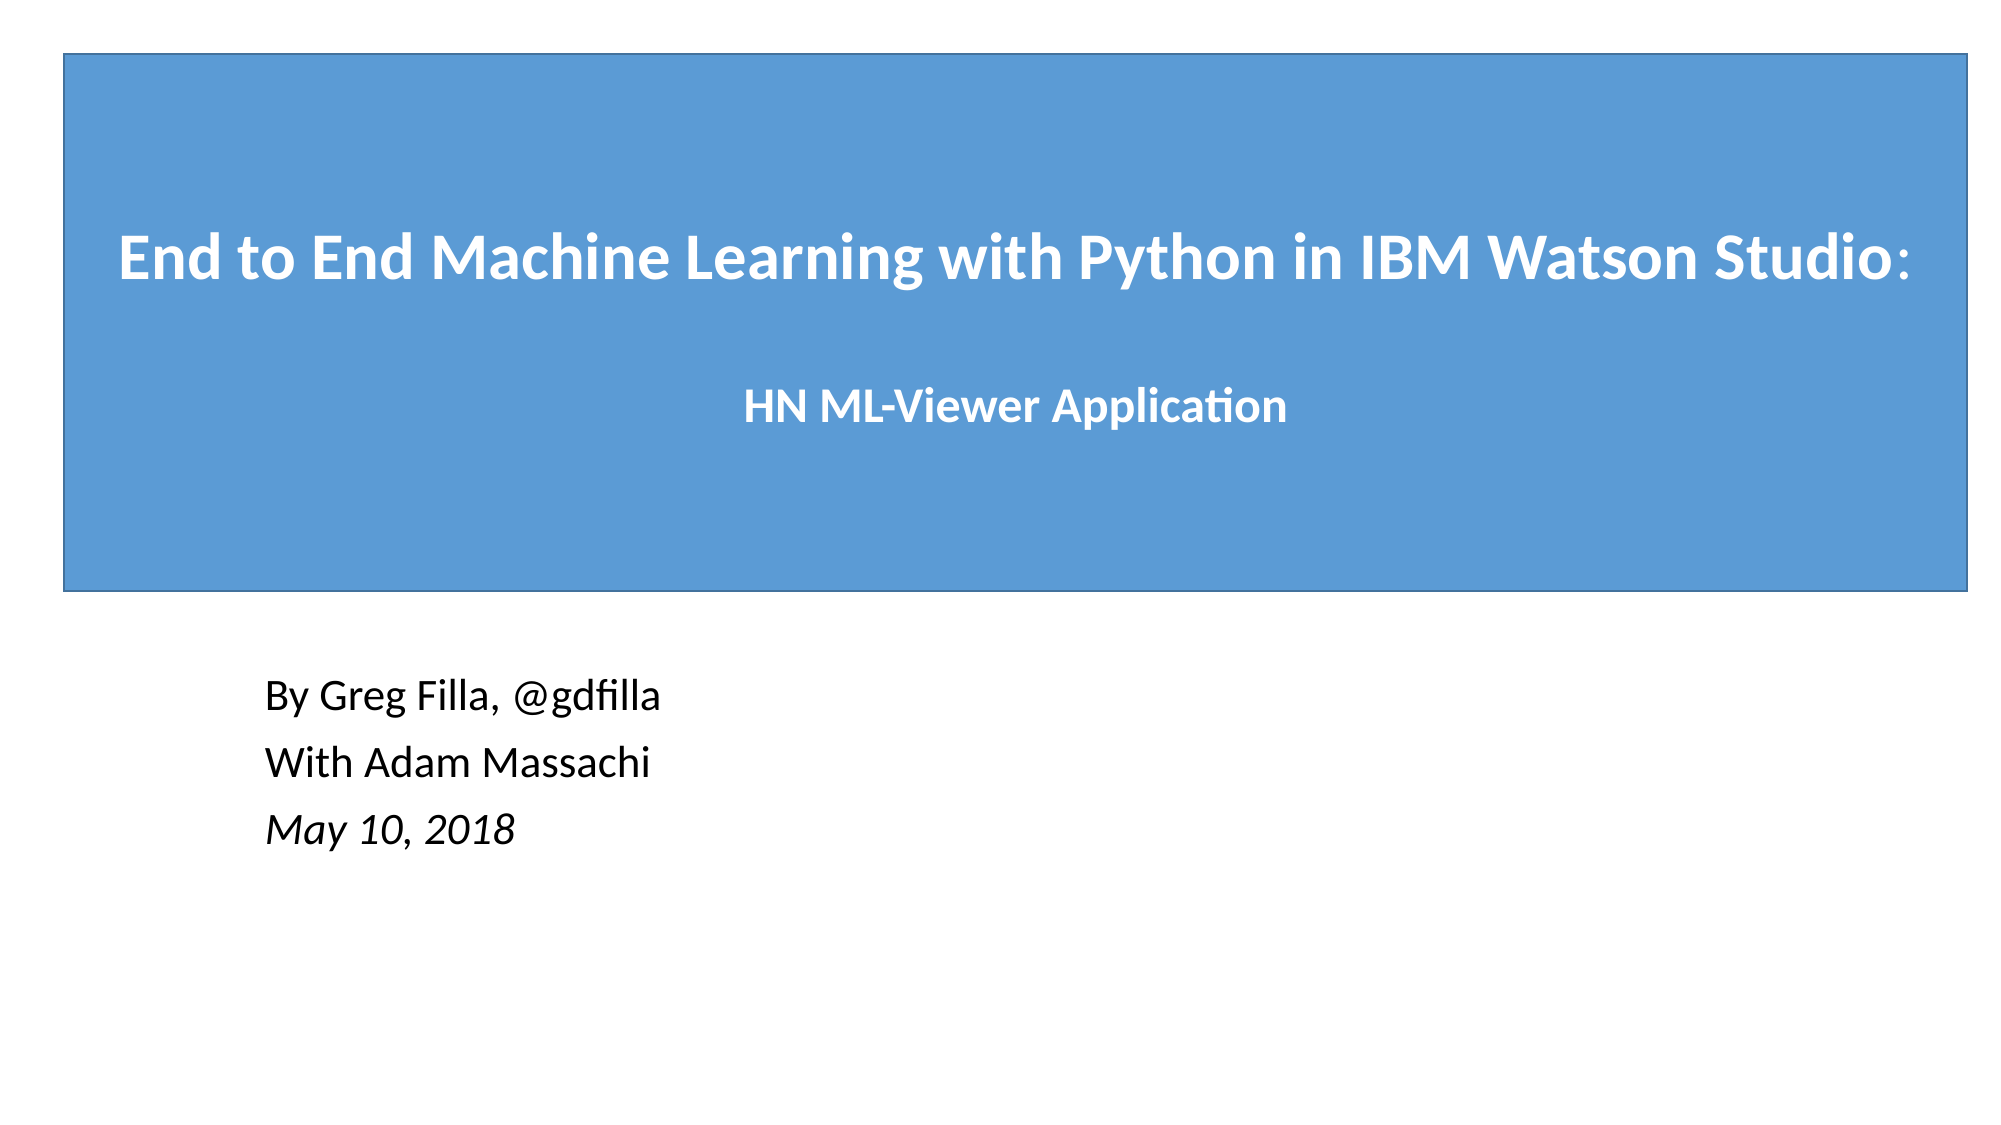

End to End Machine Learning with Python in IBM Watson Studio:
HN ML-Viewer Application

By Greg Filla, @gdfilla
With Adam Massachi
May 10, 2018